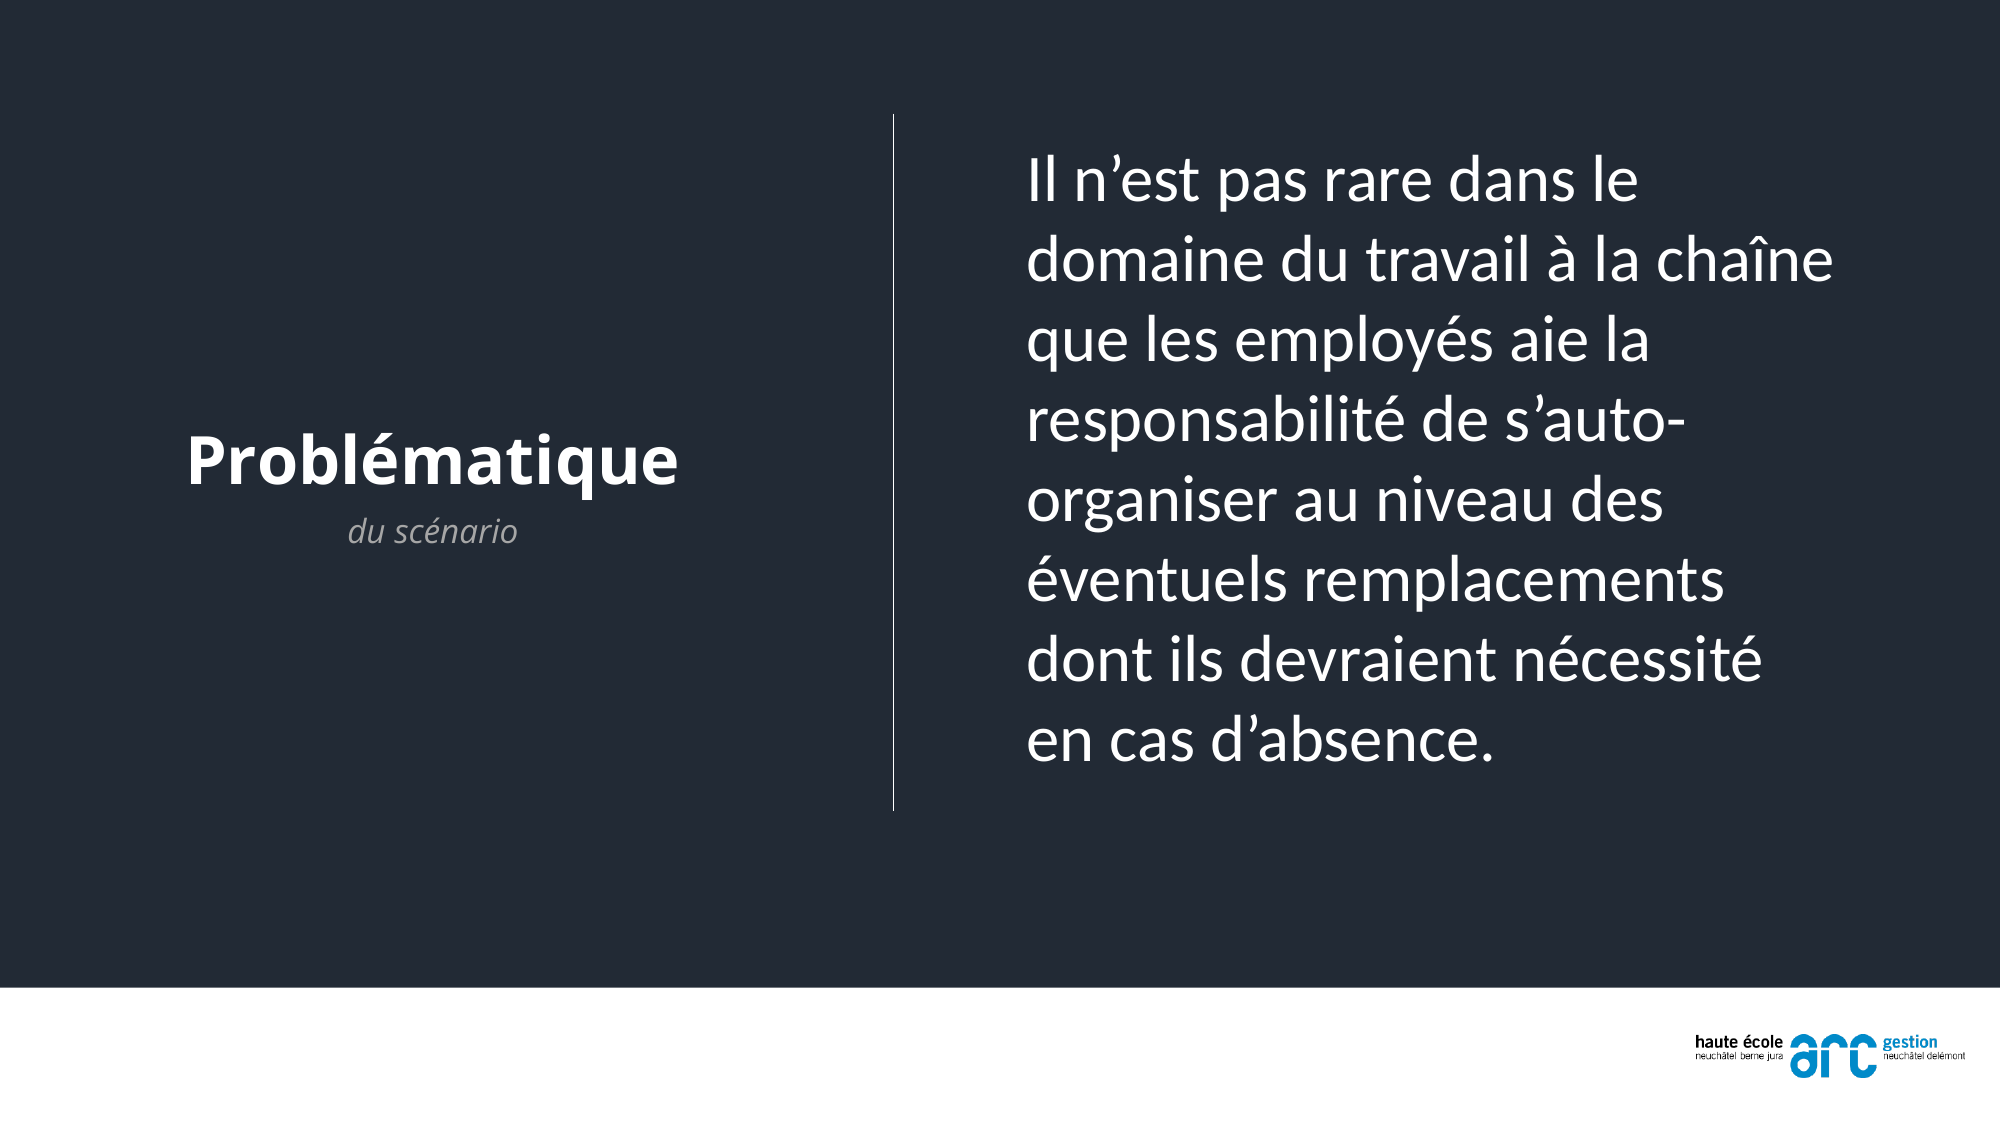

Il n’est pas rare dans le domaine du travail à la chaîne que les employés aie la responsabilité de s’auto-organiser au niveau des éventuels remplacements dont ils devraient nécessité en cas d’absence.
# Problématique
du scénario